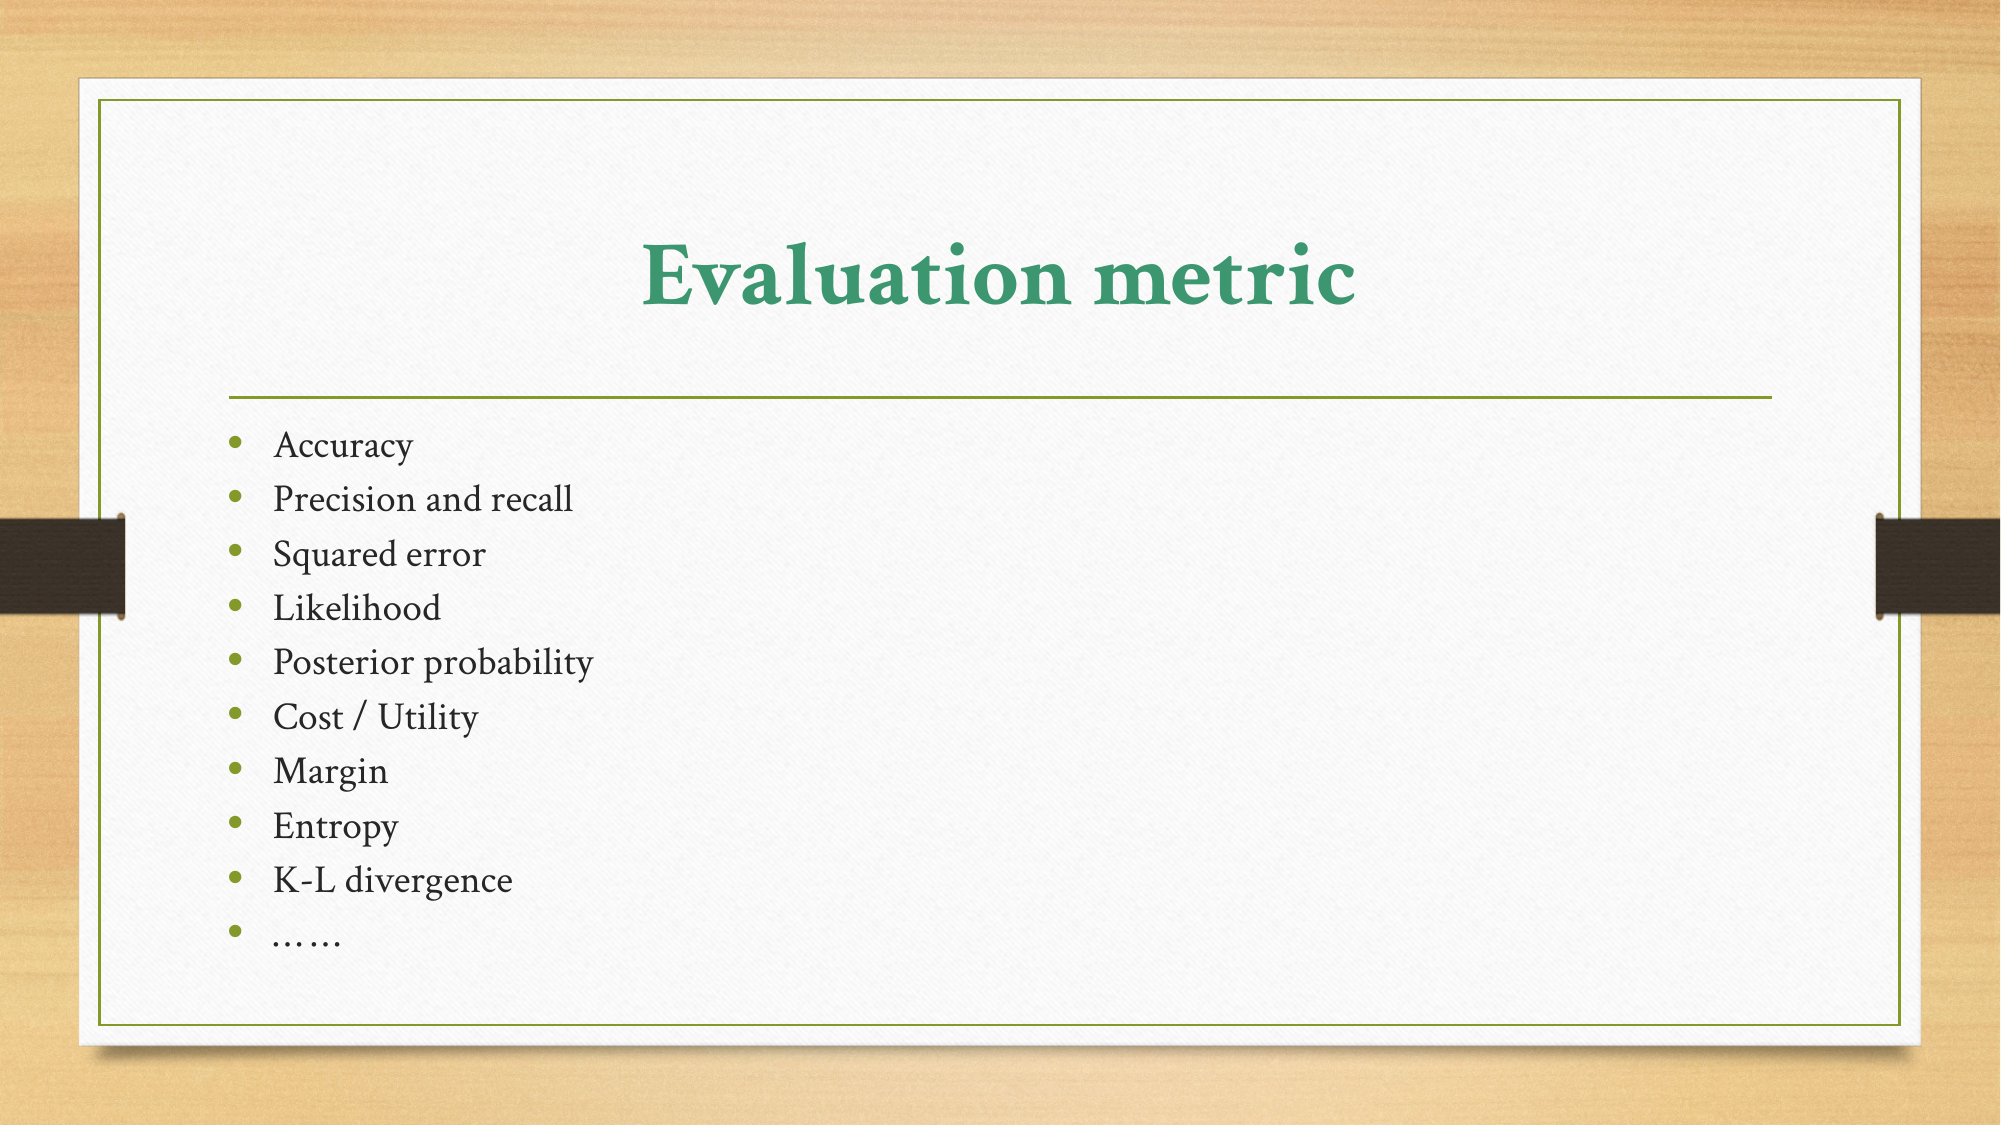

# Evaluation metric
Accuracy
Precision and recall
Squared error
Likelihood
Posterior probability
Cost / Utility
Margin
Entropy
K-L divergence
… …